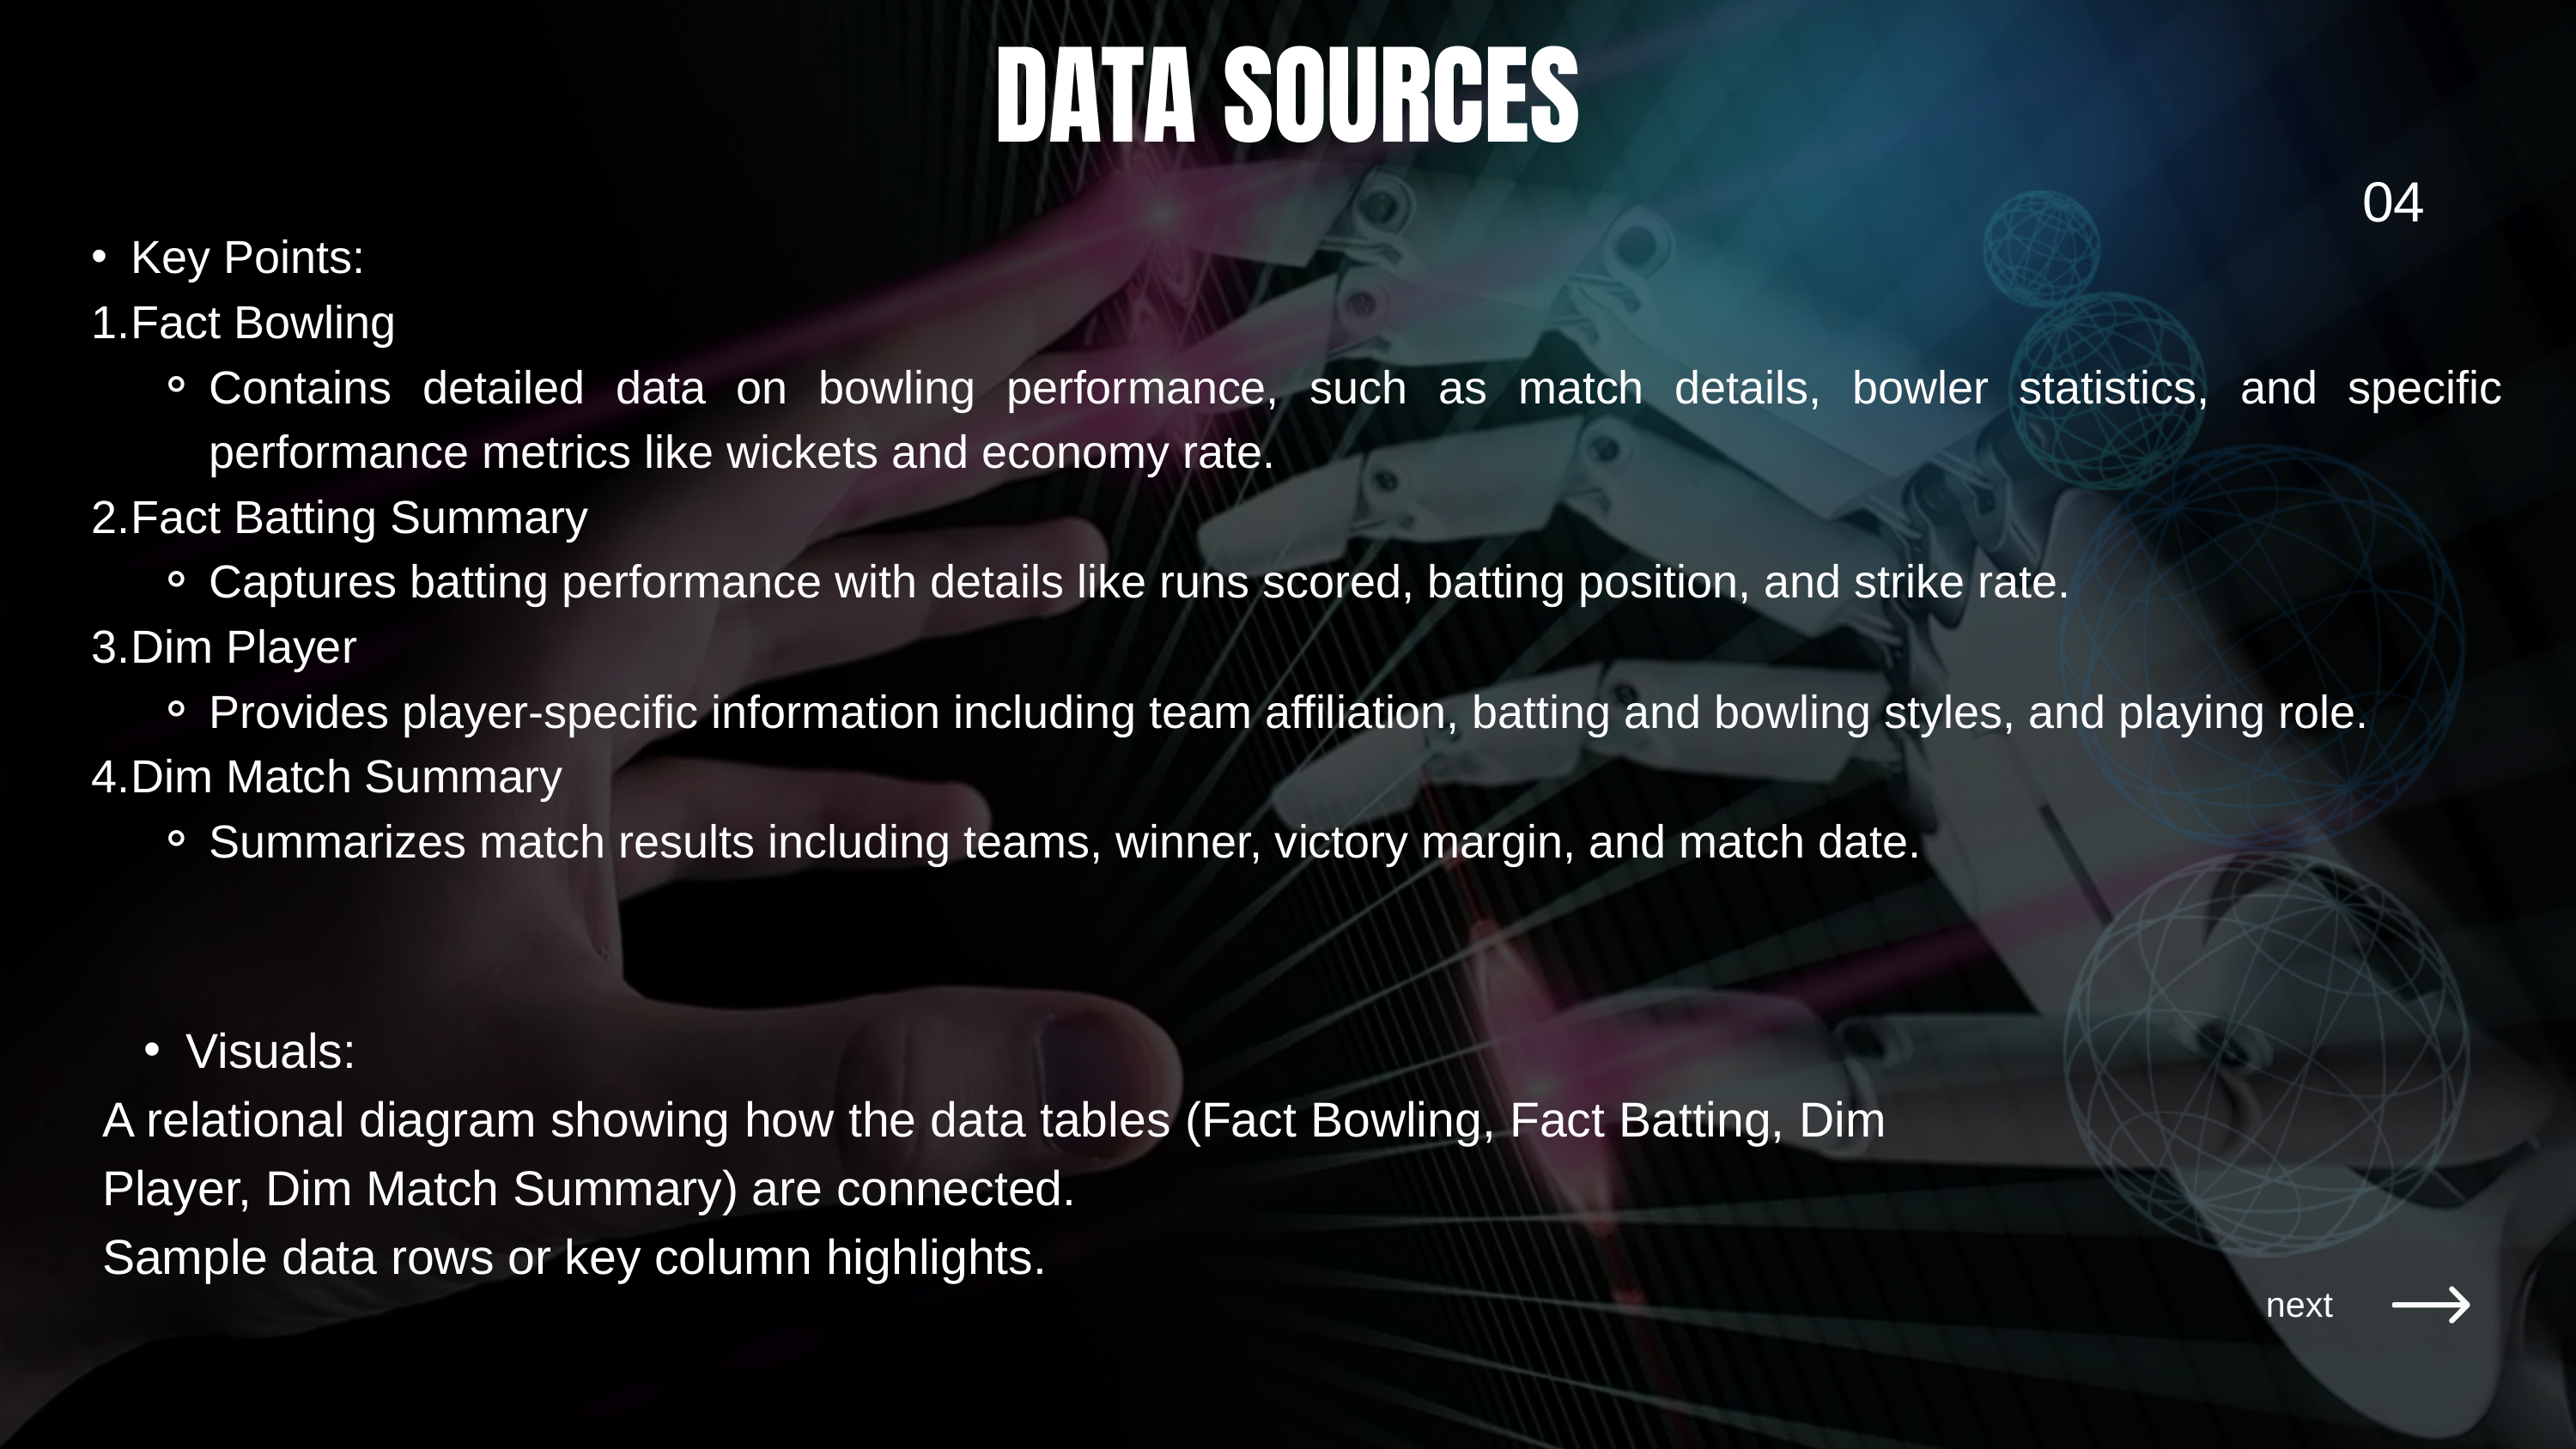

DATA SOURCES
04

Key Points:
Fact Bowling
Contains detailed data on bowling performance, such as match details, bowler statistics, and specific performance metrics like wickets and economy rate.
Fact Batting Summary
Captures batting performance with details like runs scored, batting position, and strike rate.
Dim Player
Provides player-specific information including team affiliation, batting and bowling styles, and playing role.
Dim Match Summary
Summarizes match results including teams, winner, victory margin, and match date.

Visuals:
A relational diagram showing how the data tables (Fact Bowling, Fact Batting, Dim Player, Dim Match Summary) are connected.
Sample data rows or key column highlights.
next